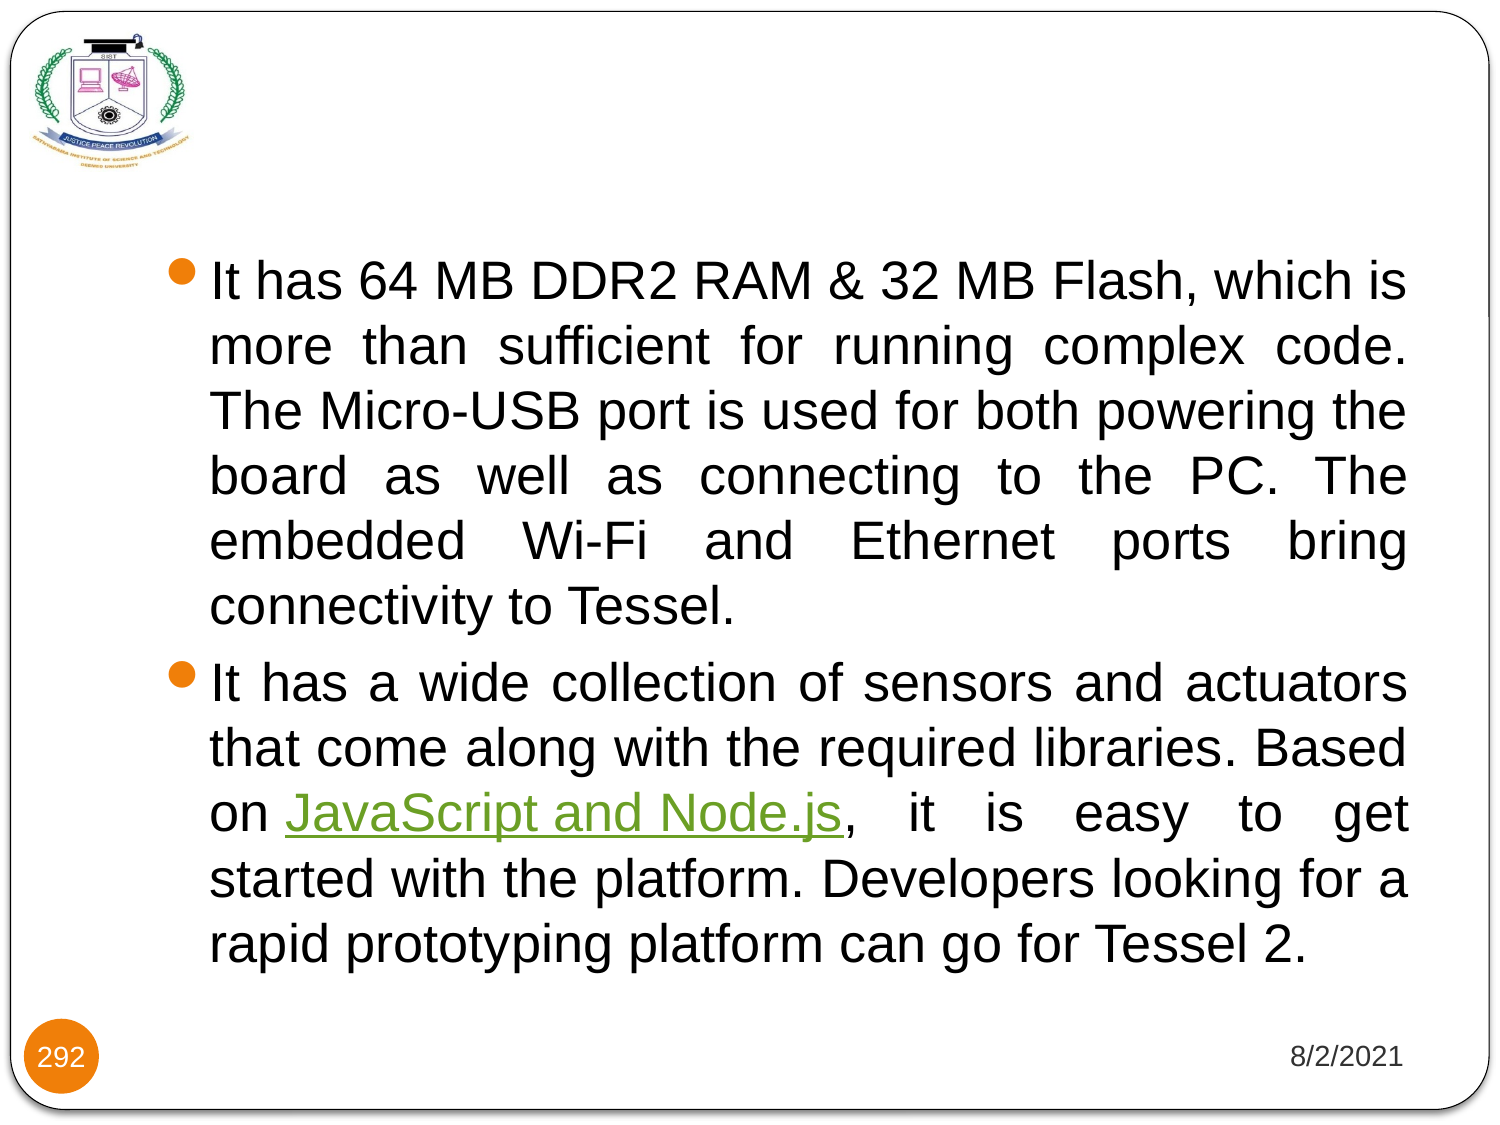

#
It has 64 MB DDR2 RAM & 32 MB Flash, which is more than sufficient for running complex code. The Micro-USB port is used for both powering the board as well as connecting to the PC. The embedded Wi-Fi and Ethernet ports bring connectivity to Tessel.
It has a wide collection of sensors and actuators that come along with the required libraries. Based on JavaScript and Node.js, it is easy to get started with the platform. Developers looking for a rapid prototyping platform can go for Tessel 2.

8/2/2021
292